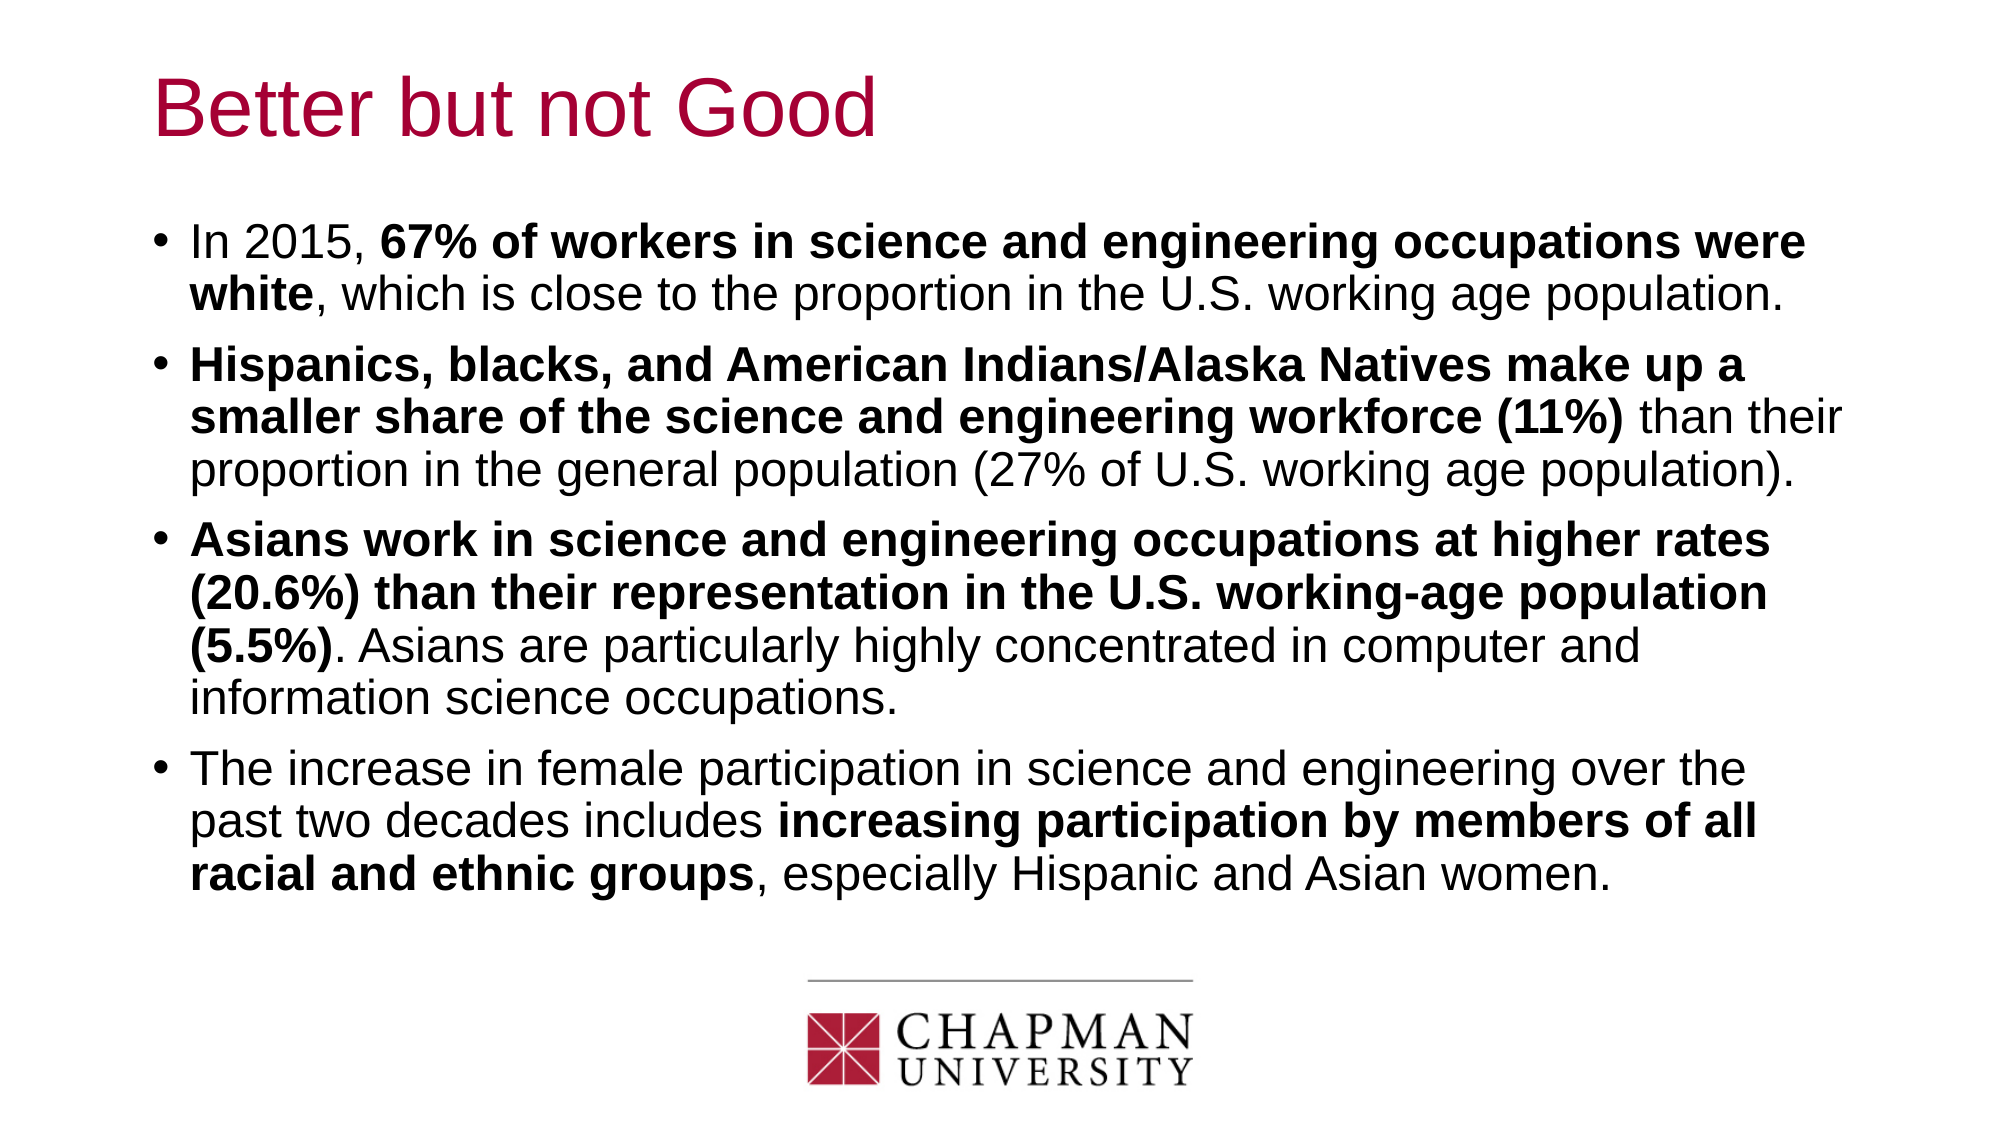

Better but not Good
In 2015, 67% of workers in science and engineering occupations were white, which is close to the proportion in the U.S. working age population.
Hispanics, blacks, and American Indians/Alaska Natives make up a smaller share of the science and engineering workforce (11%) than their proportion in the general population (27% of U.S. working age population).
Asians work in science and engineering occupations at higher rates (20.6%) than their representation in the U.S. working-age population (5.5%). Asians are particularly highly concentrated in computer and information science occupations.
The increase in female participation in science and engineering over the past two decades includes increasing participation by members of all racial and ethnic groups, especially Hispanic and Asian women.